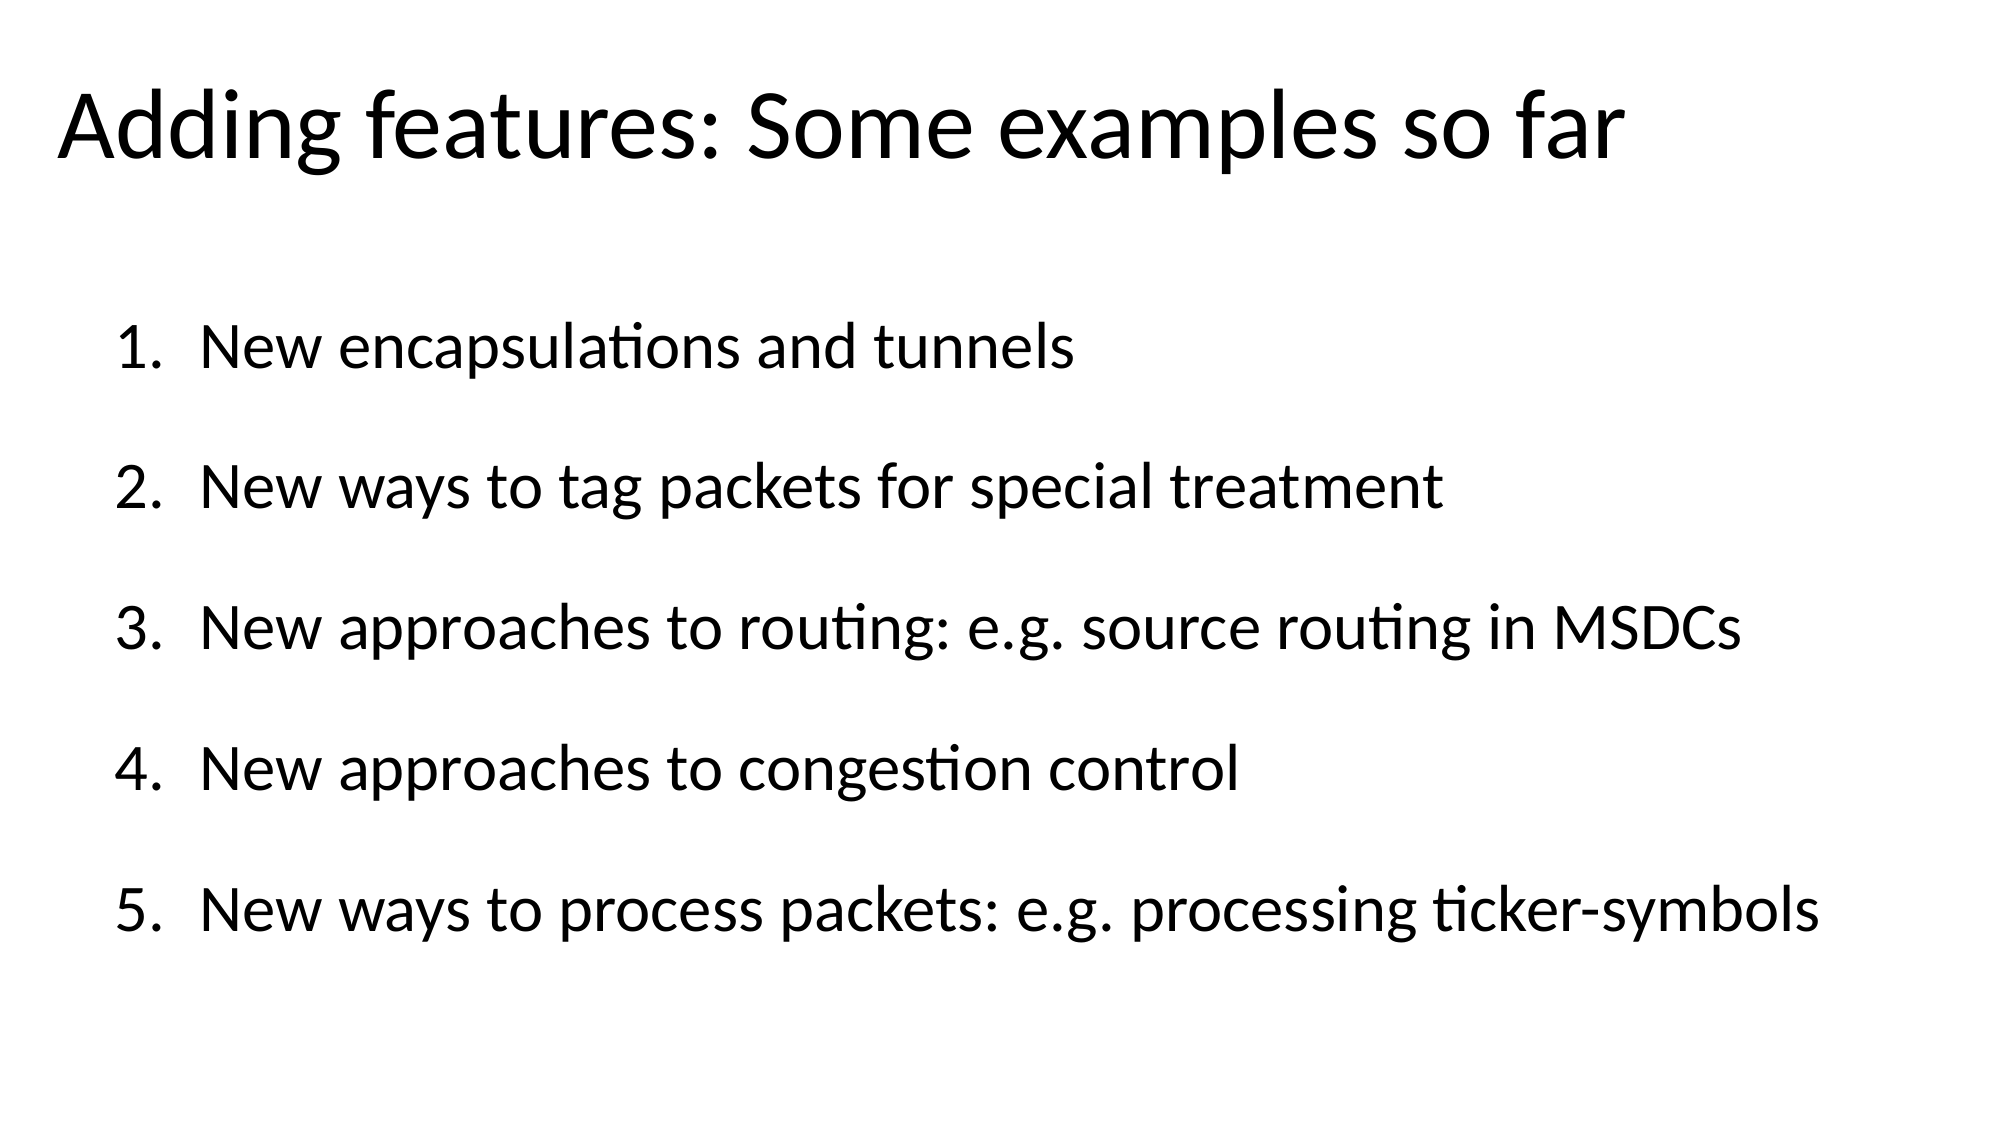

# Adding features: Some examples so far
New encapsulations and tunnels
New ways to tag packets for special treatment
New approaches to routing: e.g. source routing in MSDCs
New approaches to congestion control
New ways to process packets: e.g. processing ticker-symbols